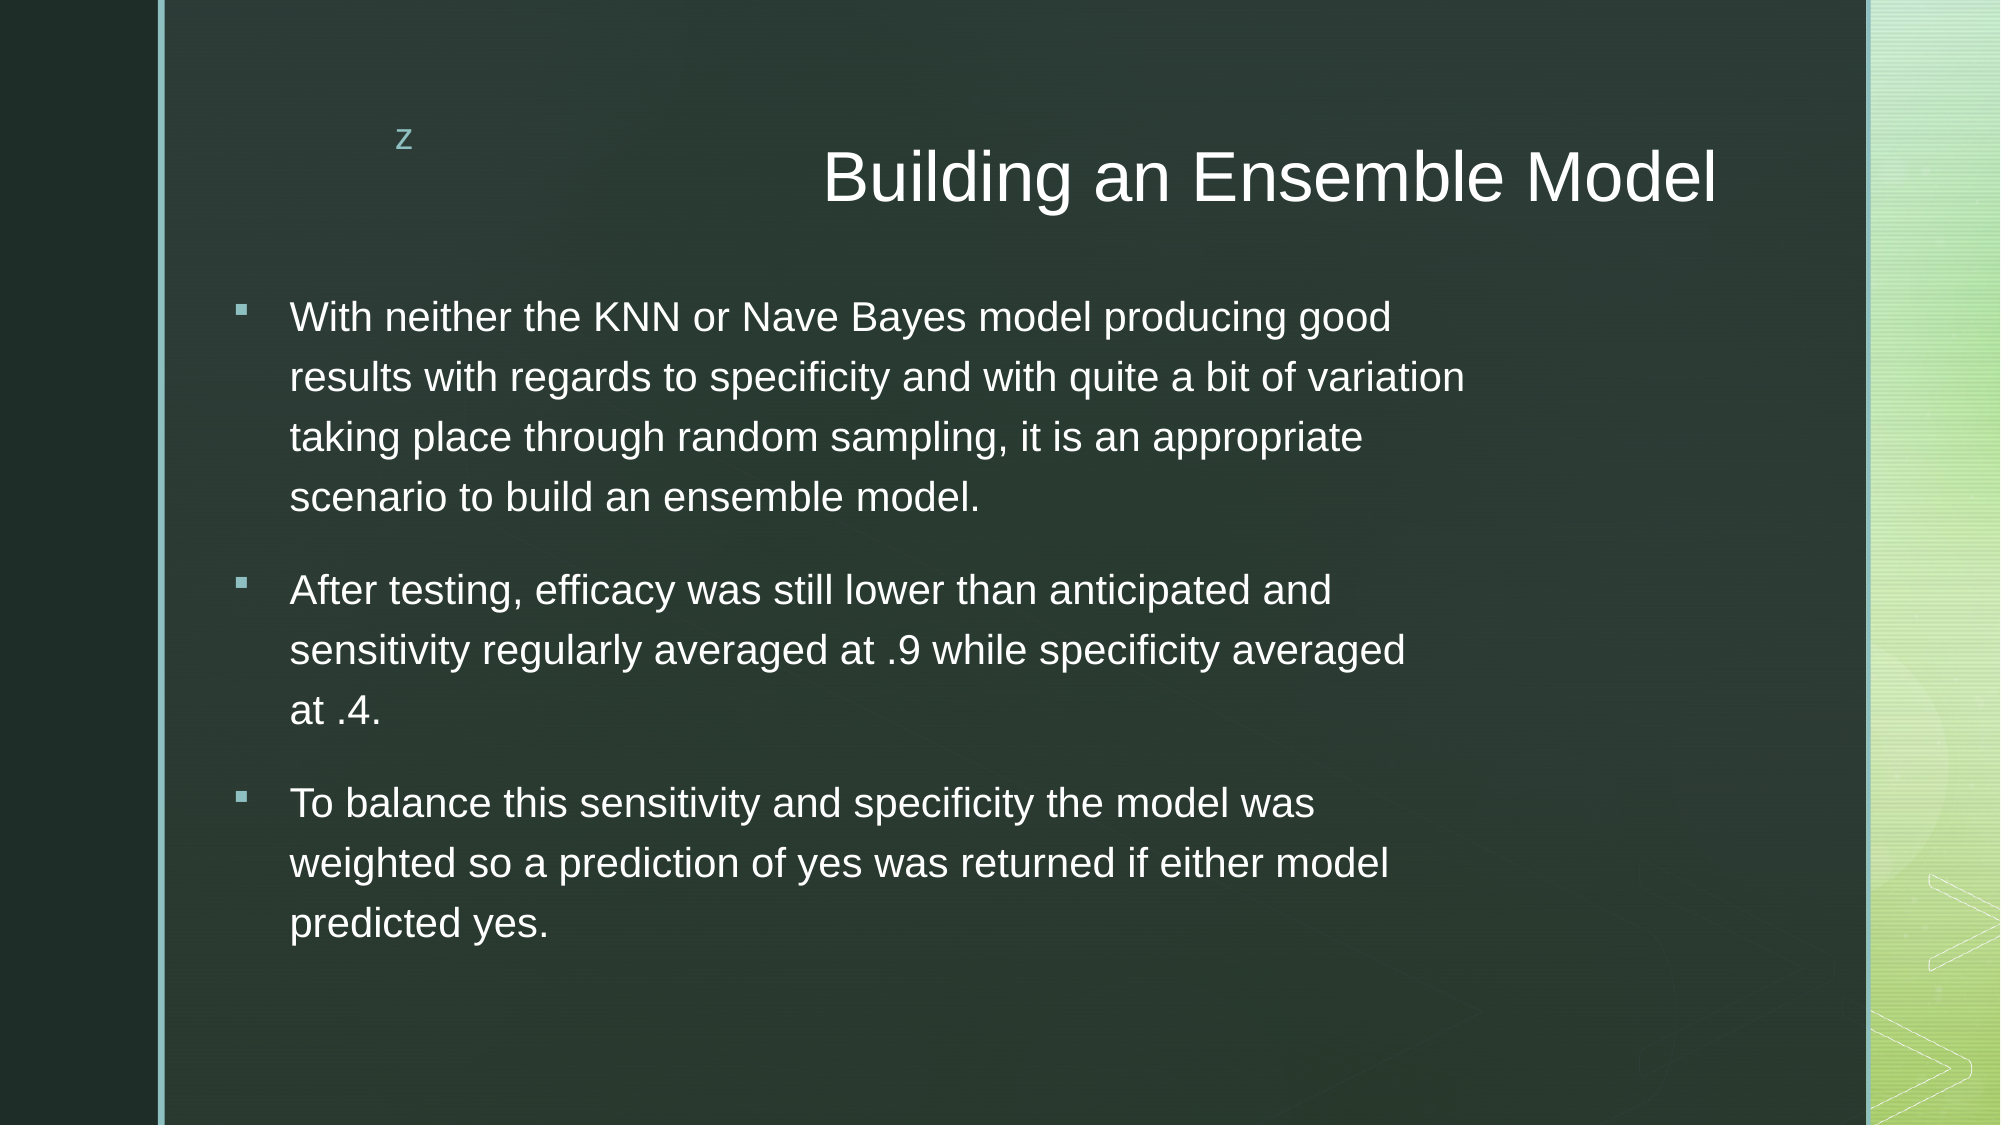

# Building an Ensemble Model
With neither the KNN or Nave Bayes model producing good results with regards to specificity and with quite a bit of variation taking place through random sampling, it is an appropriate scenario to build an ensemble model.
After testing, efficacy was still lower than anticipated and sensitivity regularly averaged at .9 while specificity averaged at .4.
To balance this sensitivity and specificity the model was weighted so a prediction of yes was returned if either model predicted yes.